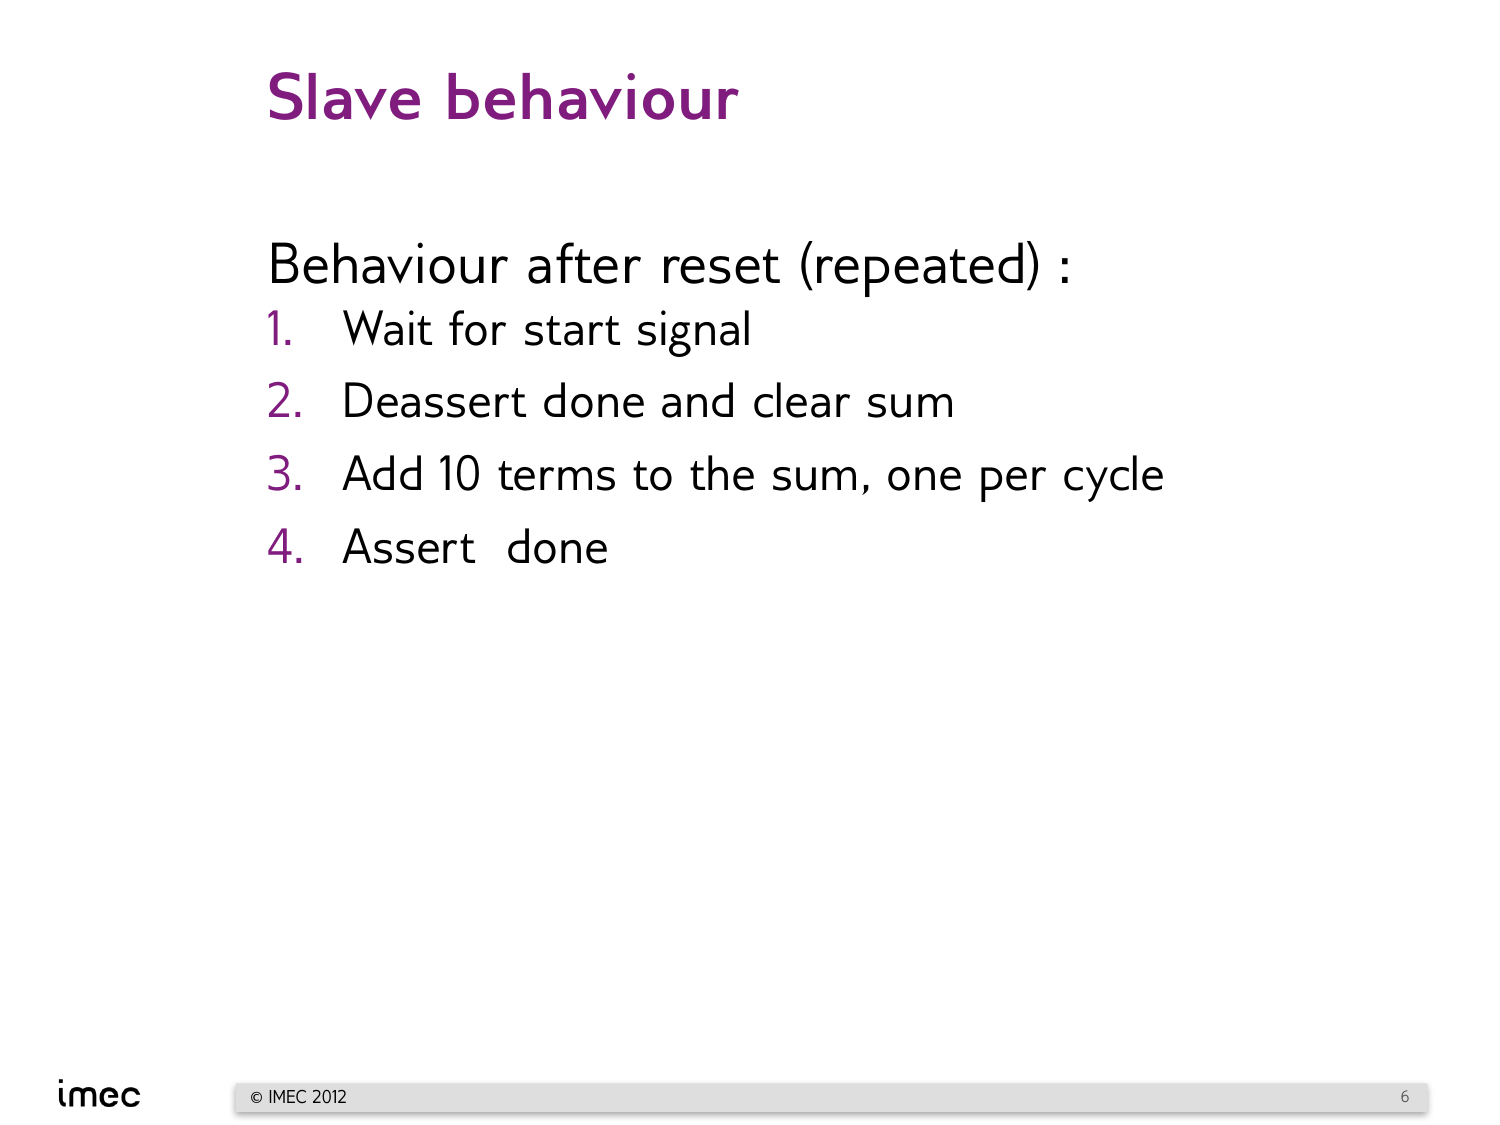

# Slave behaviour
Behaviour after reset (repeated) :
Wait for start signal
Deassert done and clear sum
Add 10 terms to the sum, one per cycle
Assert  done